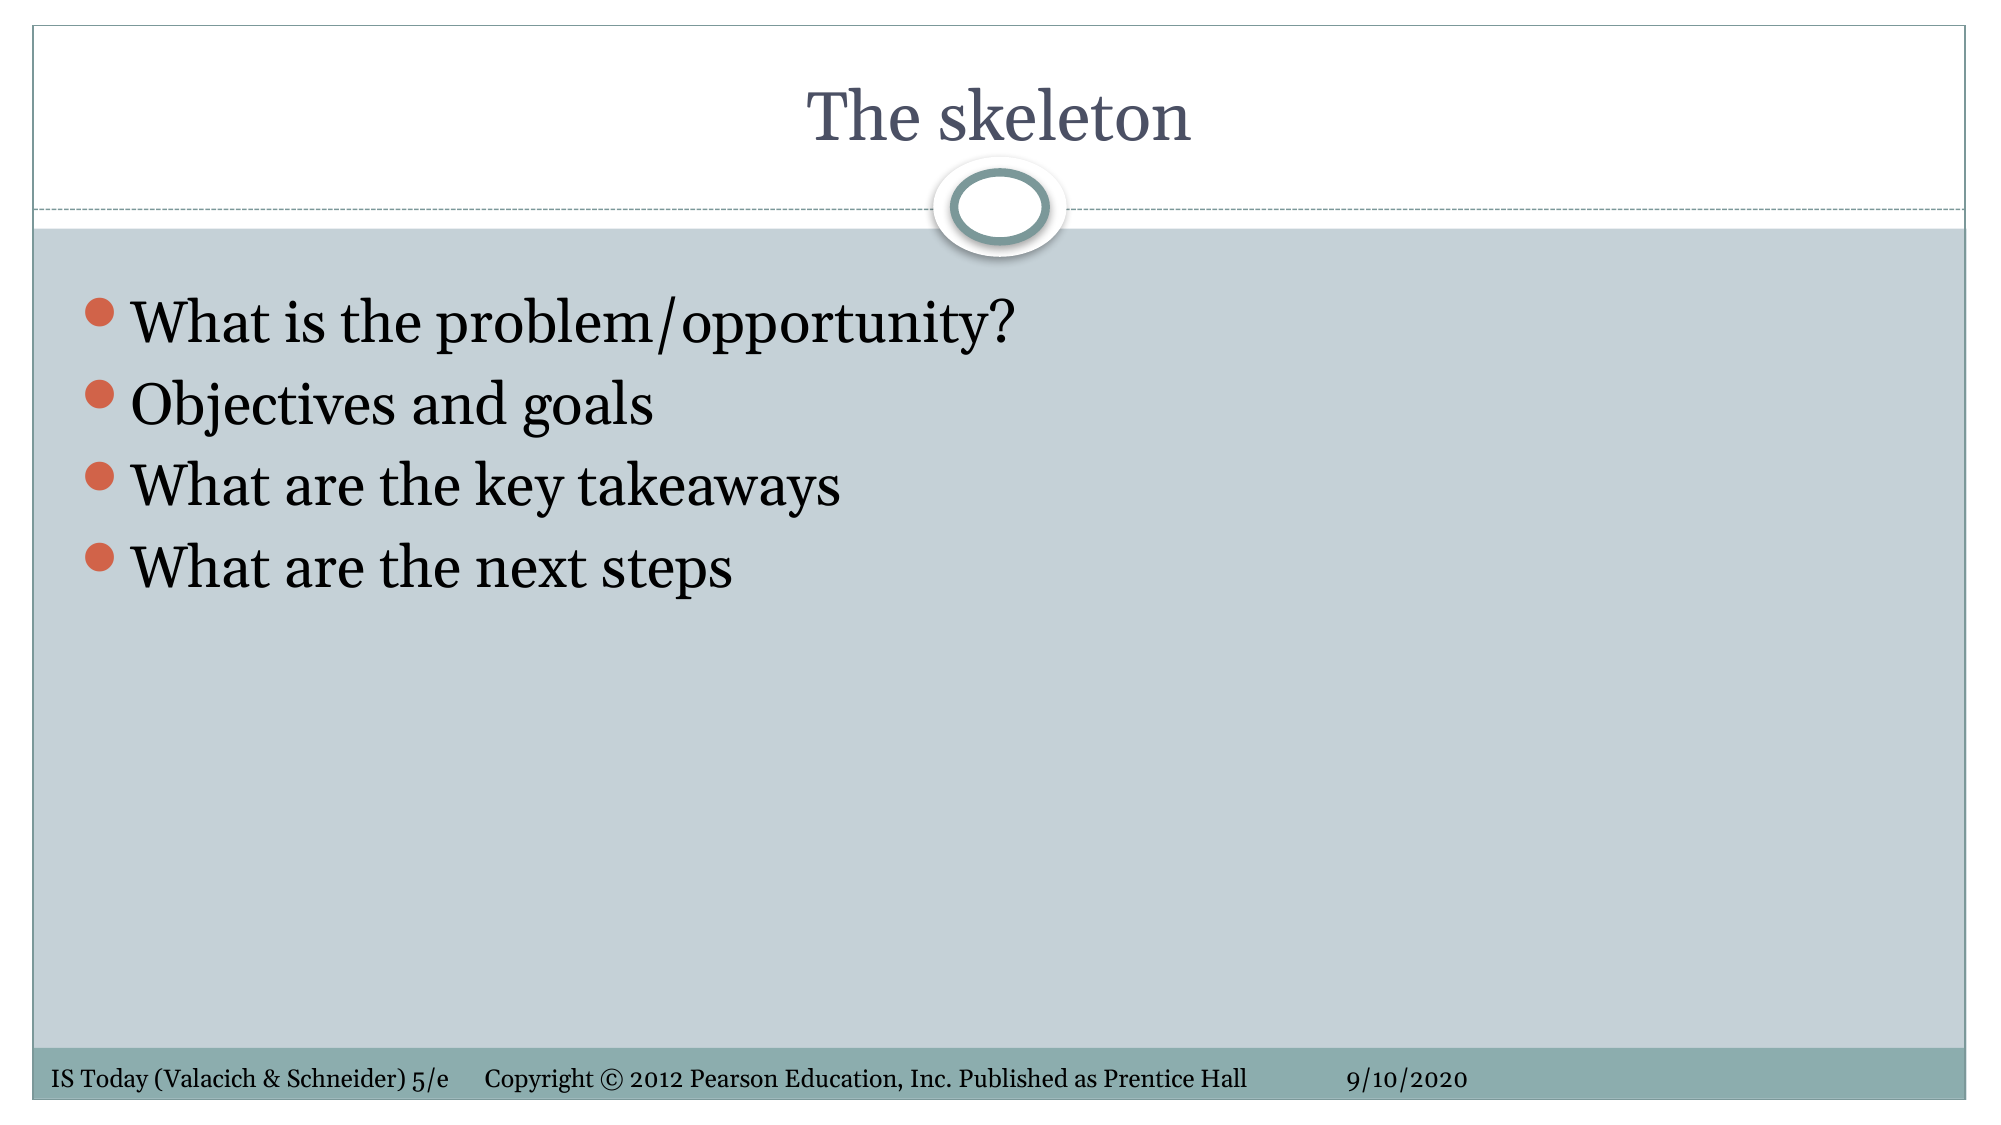

# The skeleton
What is the problem/opportunity?
Objectives and goals
What are the key takeaways
What are the next steps